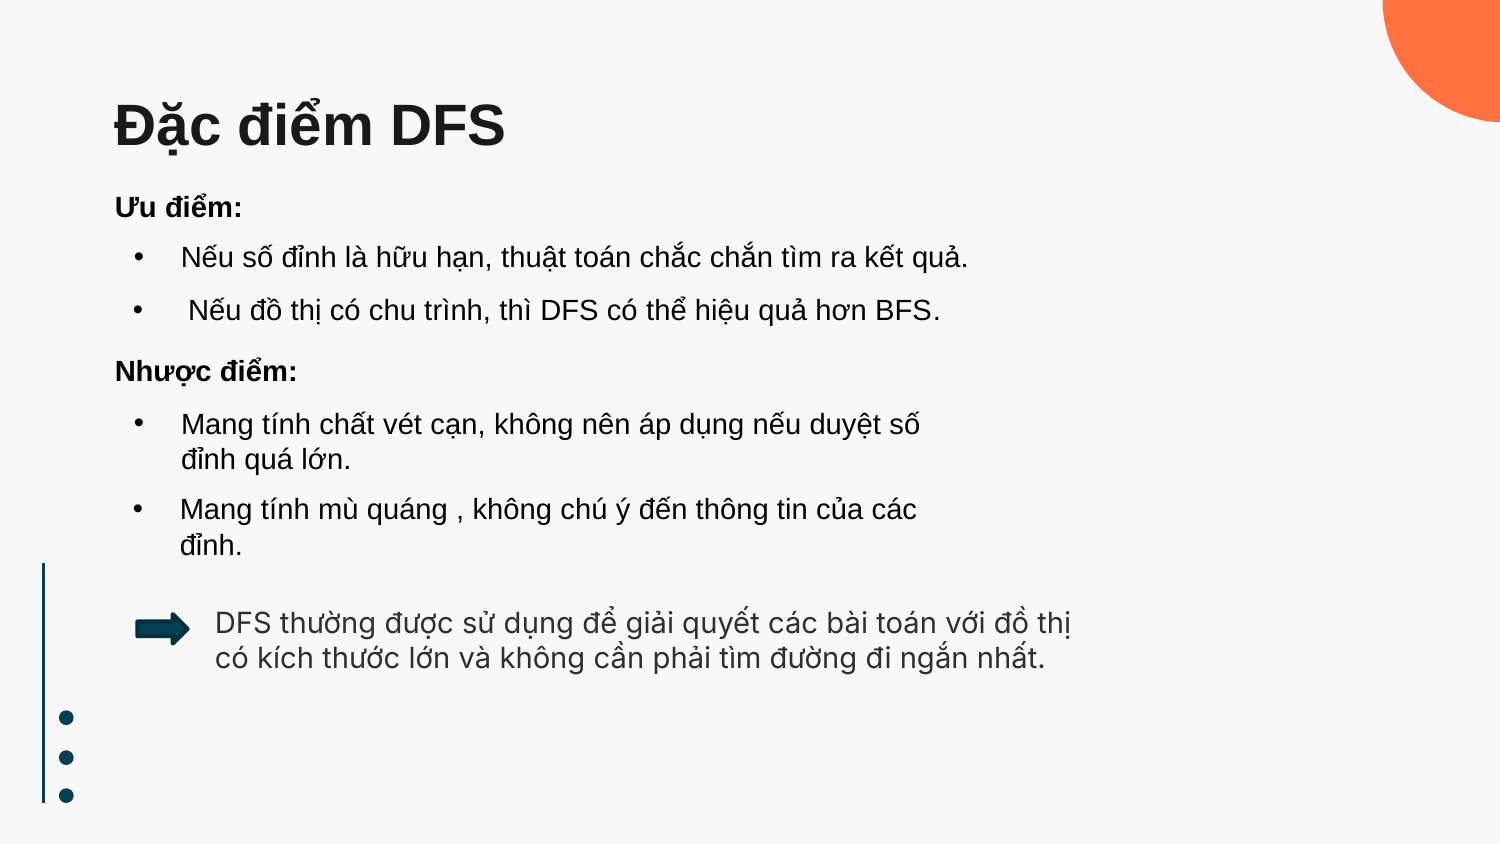

# Đặc điểm DFS
Ưu điểm:
Nếu số đỉnh là hữu hạn, thuật toán chắc chắn tìm ra kết quả.
 Nếu đồ thị có chu trình, thì DFS có thể hiệu quả hơn BFS.
Nhược điểm:
Mang tính chất vét cạn, không nên áp dụng nếu duyệt số đỉnh quá lớn.
Mang tính mù quáng , không chú ý đến thông tin của các đỉnh.
DFS thường được sử dụng để giải quyết các bài toán với đồ thị có kích thước lớn và không cần phải tìm đường đi ngắn nhất.